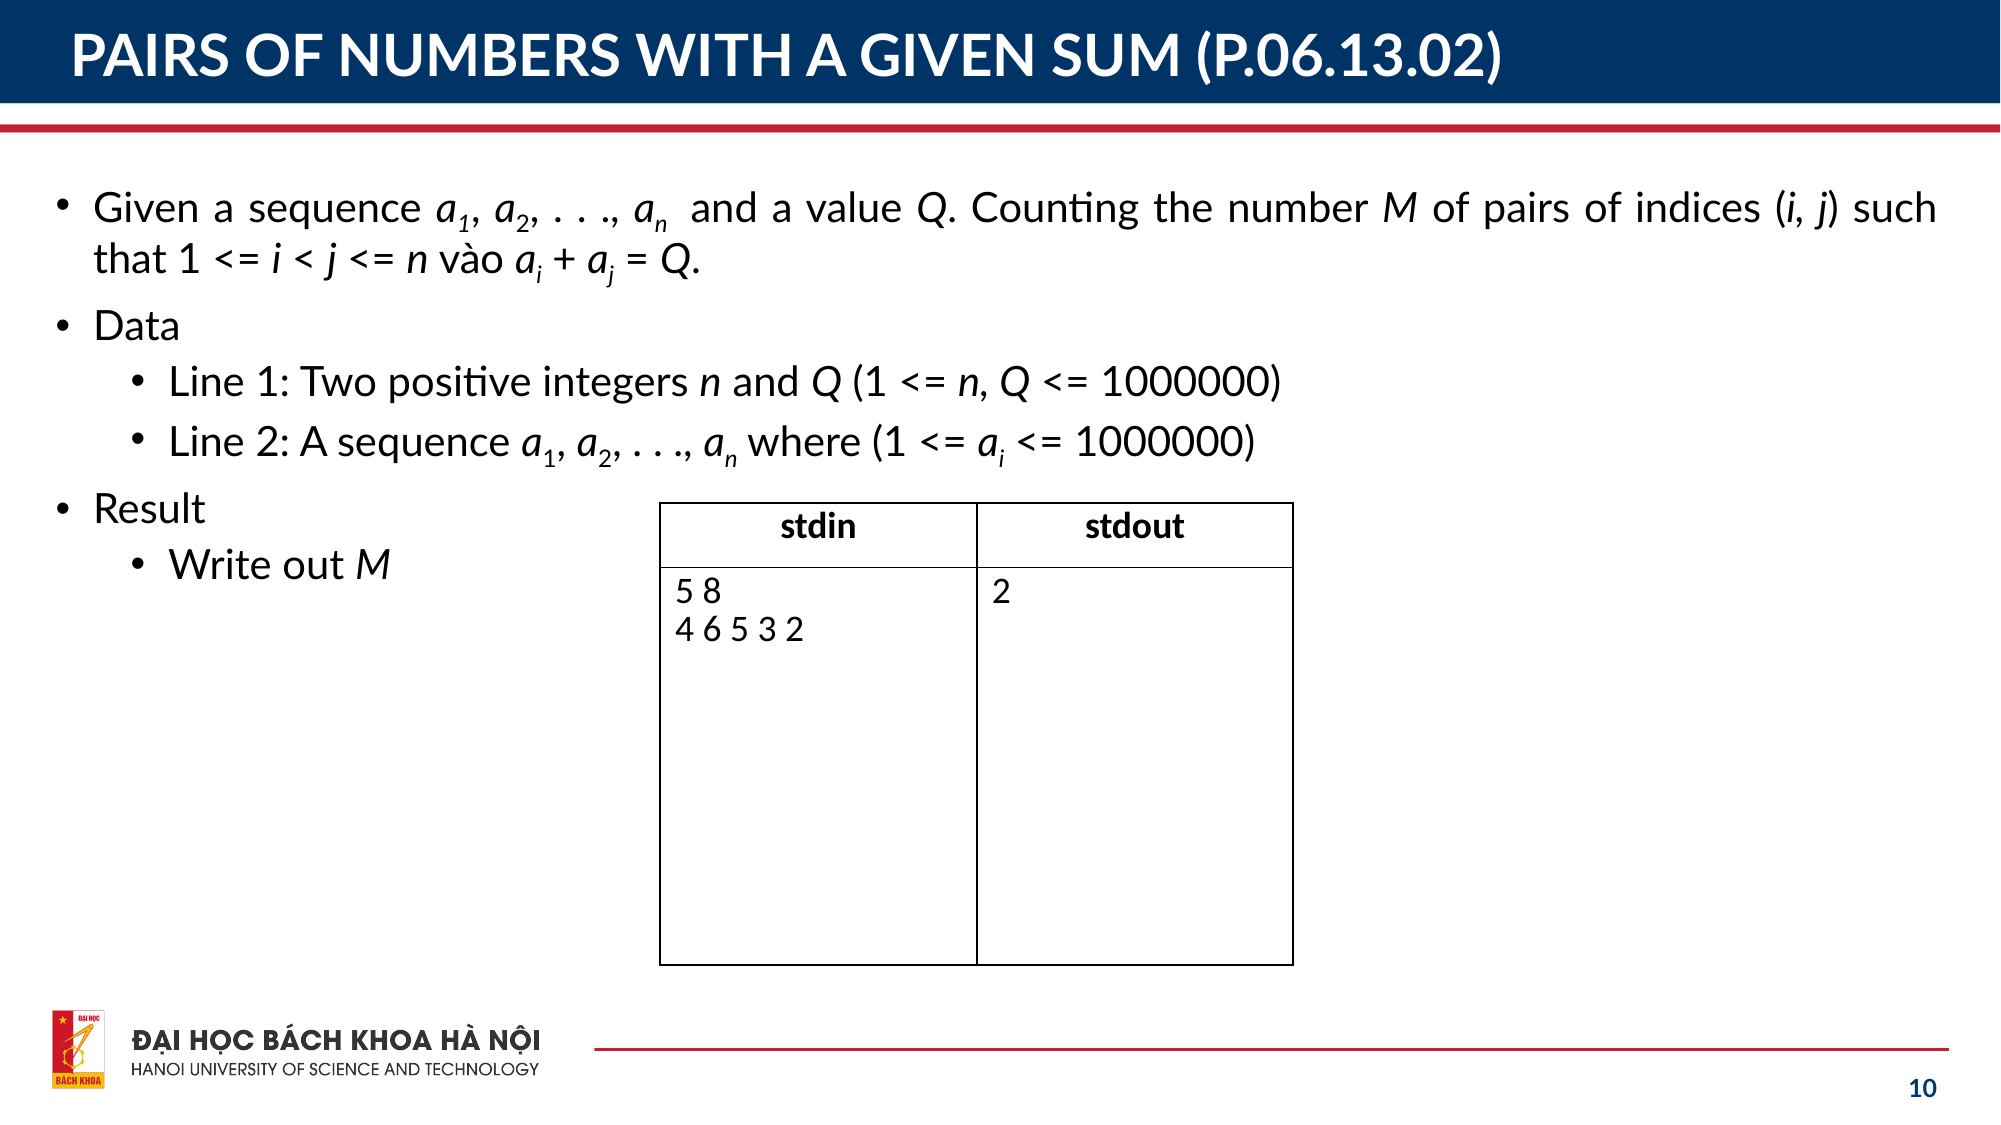

# PAIRS OF NUMBERS WITH A GIVEN SUM (P.06.13.02)
Given a sequence a1, a2, . . ., an  and a value Q. Counting the number M of pairs of indices (i, j) such that 1 <= i < j <= n vào ai + aj = Q.
Data
Line 1: Two positive integers n and Q (1 <= n, Q <= 1000000)
Line 2: A sequence a1, a2, . . ., an where (1 <= ai <= 1000000)
Result
Write out M
| stdin | stdout |
| --- | --- |
| 5 8 4 6 5 3 2 | 2 |
10